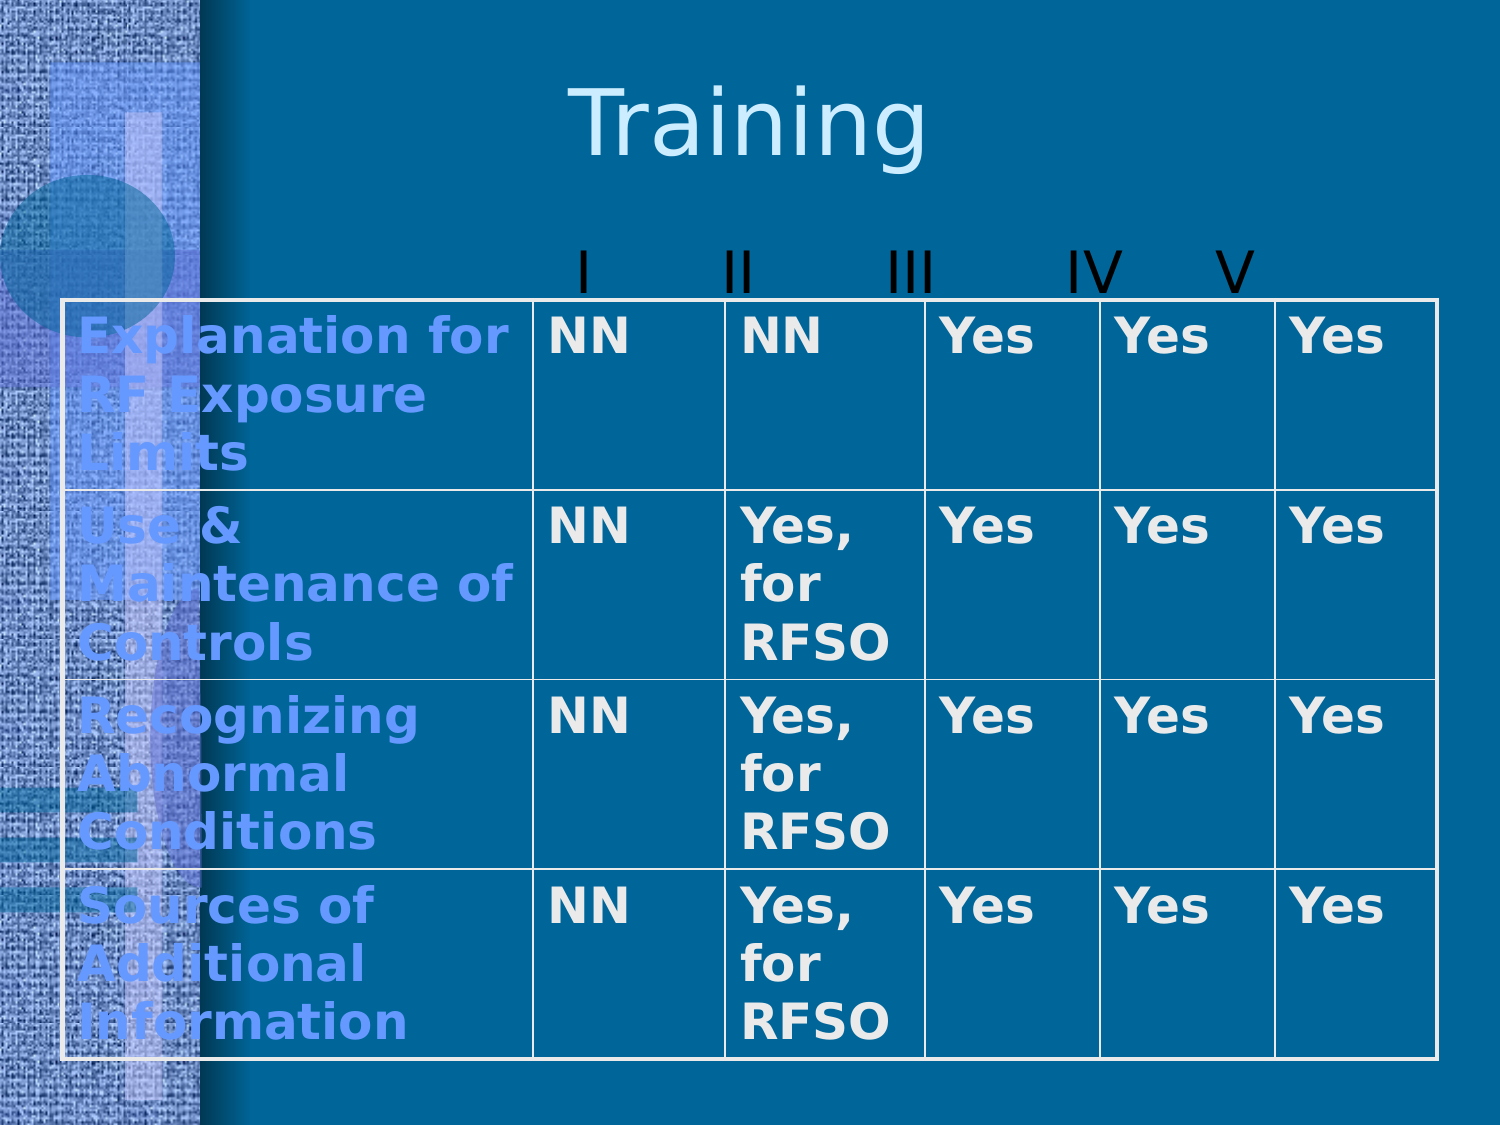

# Training
 I       II       III       IV     V
| Explanation for RF Exposure Limits | NN | NN | Yes | Yes | Yes |
| --- | --- | --- | --- | --- | --- |
| Use & Maintenance of Controls | NN | Yes, for RFSO | Yes | Yes | Yes |
| Recognizing Abnormal Conditions | NN | Yes, for RFSO | Yes | Yes | Yes |
| Sources of Additional Information | NN | Yes, for RFSO | Yes | Yes | Yes |